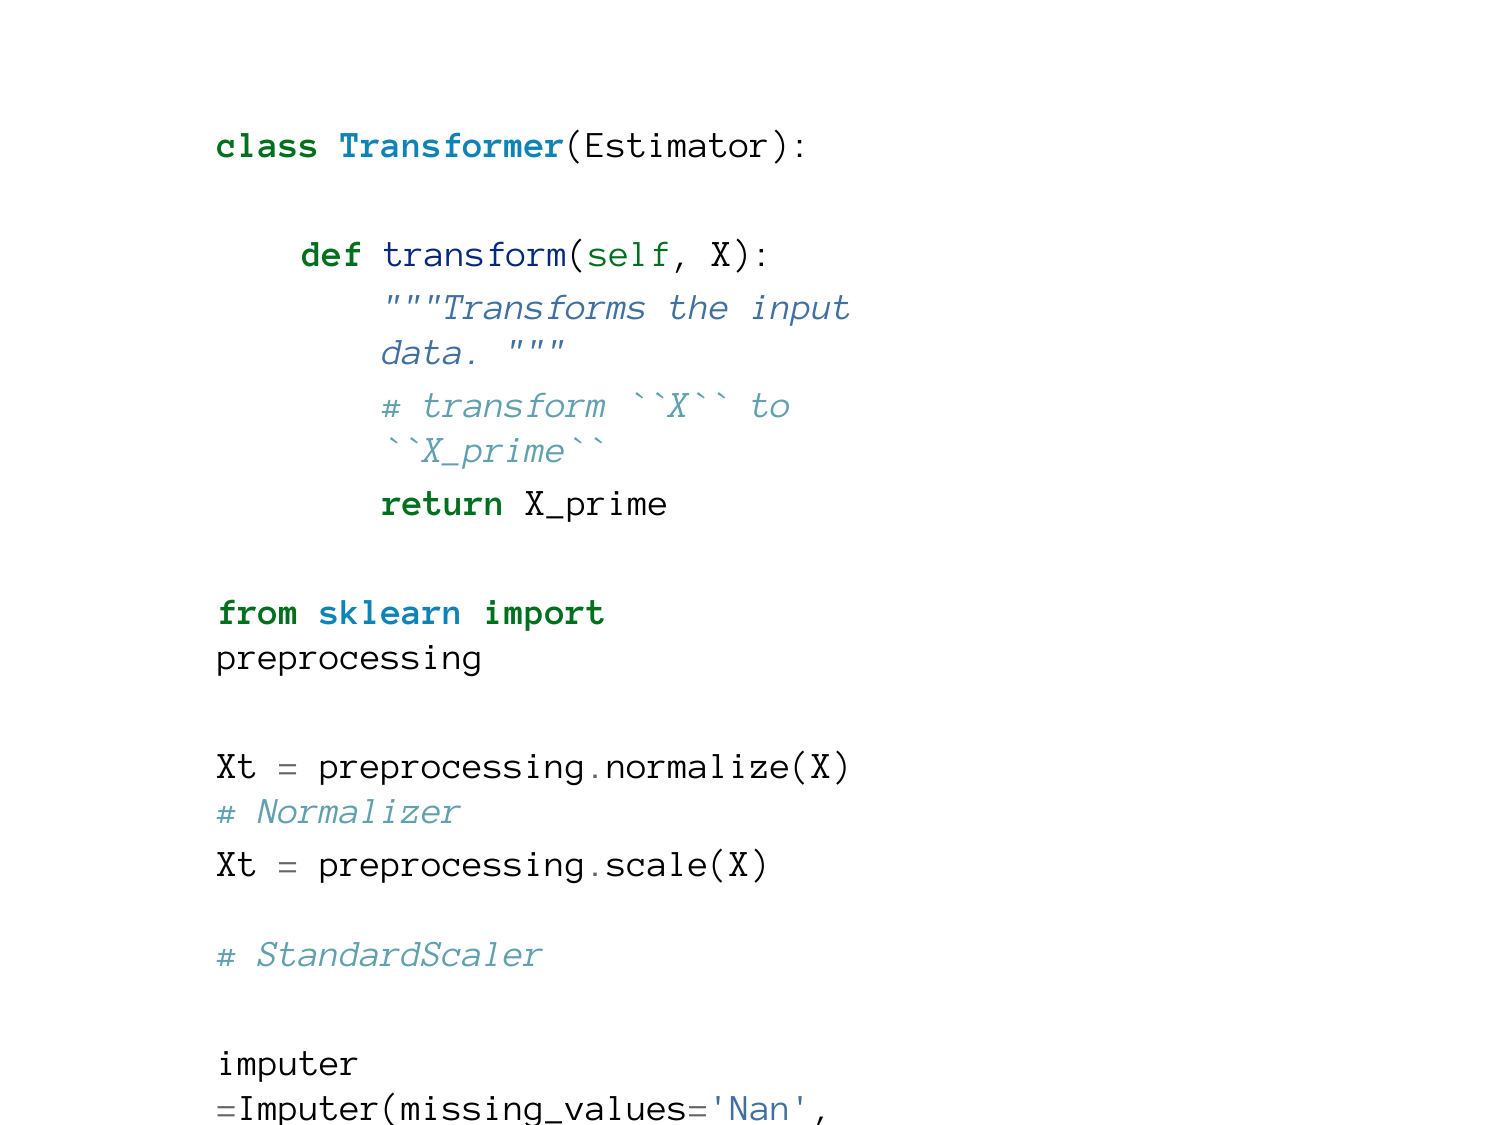

class Transformer(Estimator):

def transform(self, X):
"""Transforms the input data. """
# transform ``X`` to ``X_prime``
return X_prime

from sklearn import preprocessing

Xt = preprocessing.normalize(X) # Normalizer
Xt = preprocessing.scale(X)	# StandardScaler

imputer =Imputer(missing_values='Nan',
strategy='mean')  Xt = imputer.fit_transform(X)

Transformers